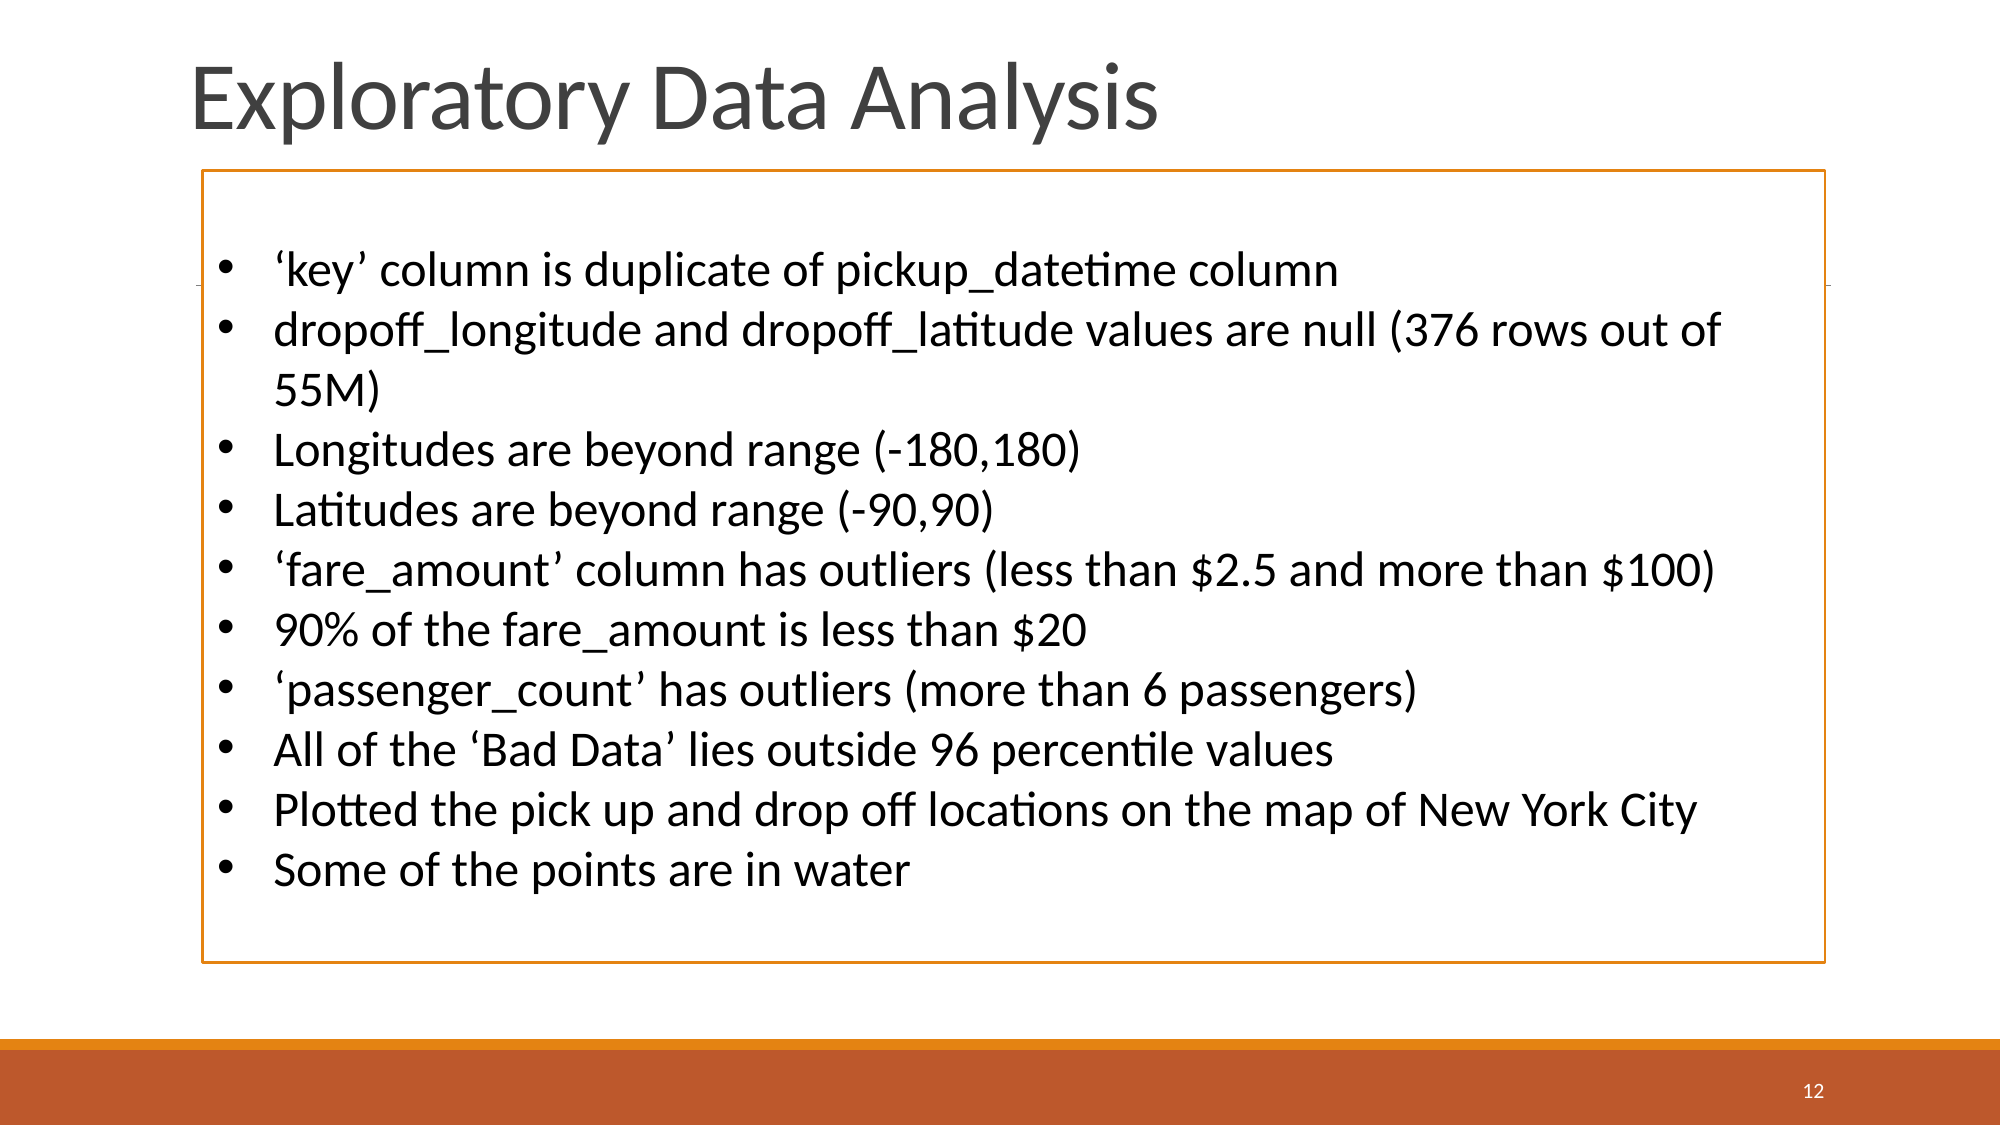

# Exploratory Data Analysis
‘key’ column is duplicate of pickup_datetime column
dropoff_longitude and dropoff_latitude values are null (376 rows out of 55M)
Longitudes are beyond range (-180,180)
Latitudes are beyond range (-90,90)
‘fare_amount’ column has outliers (less than $2.5 and more than $100)
90% of the fare_amount is less than $20
‘passenger_count’ has outliers (more than 6 passengers)
All of the ‘Bad Data’ lies outside 96 percentile values
Plotted the pick up and drop off locations on the map of New York City
Some of the points are in water
12